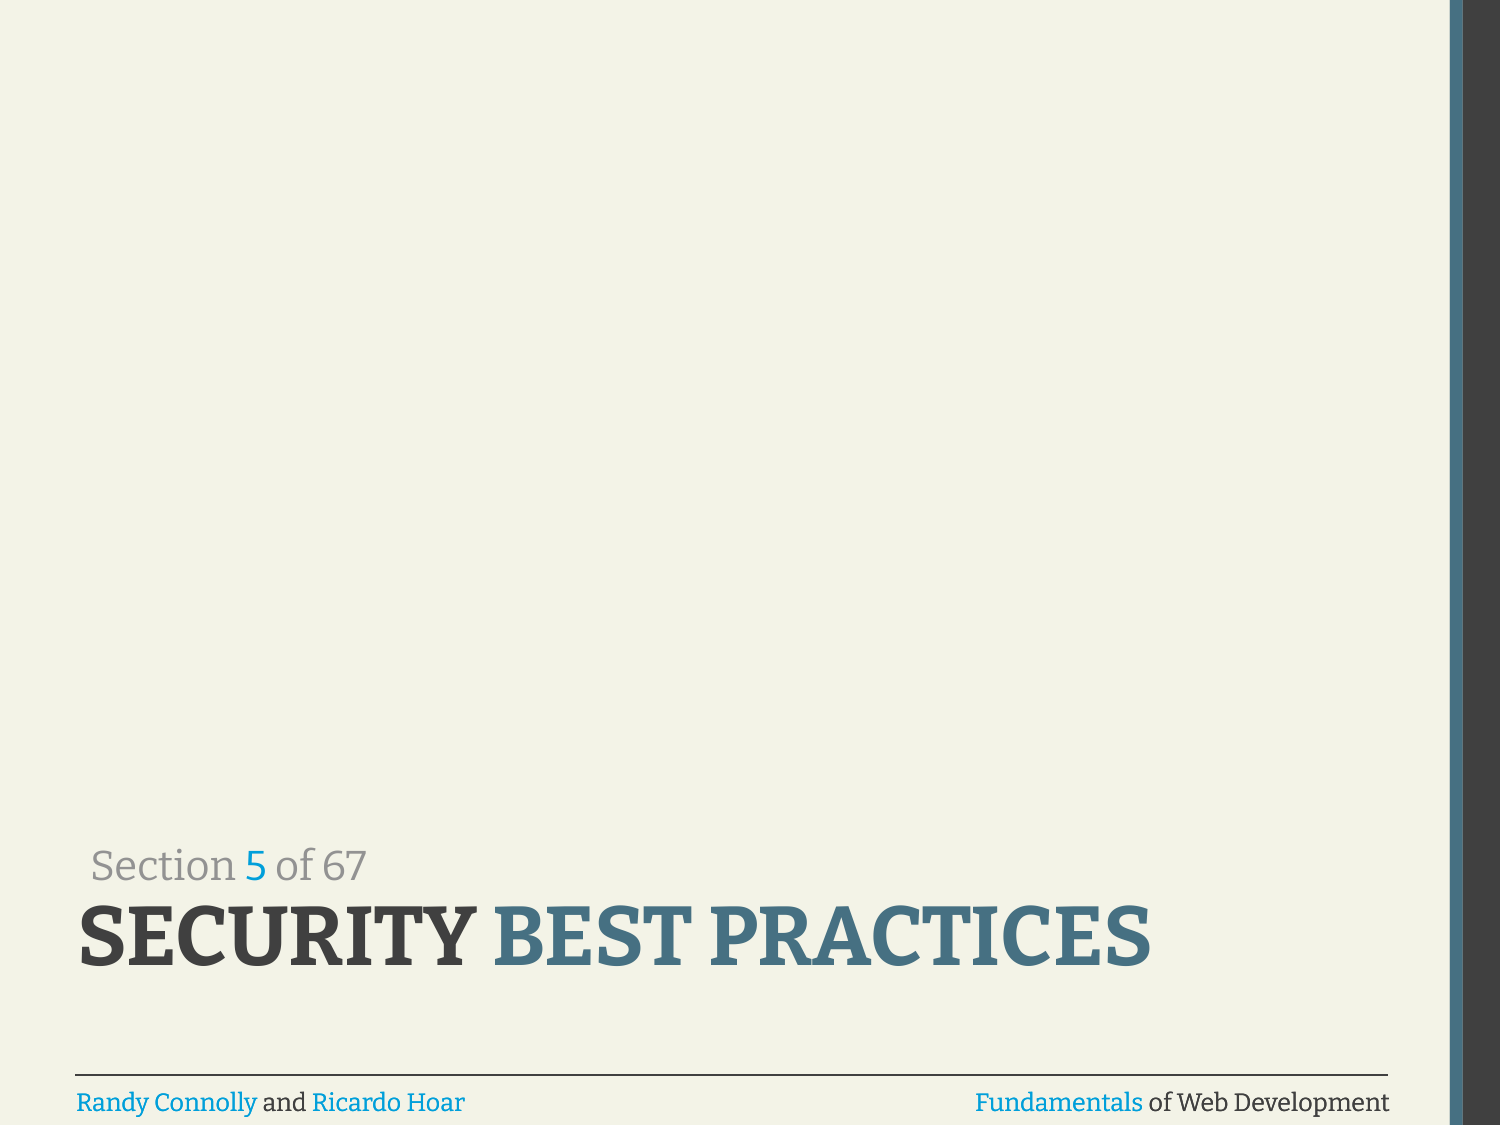

Section 5 of 67
# Security Best Practices